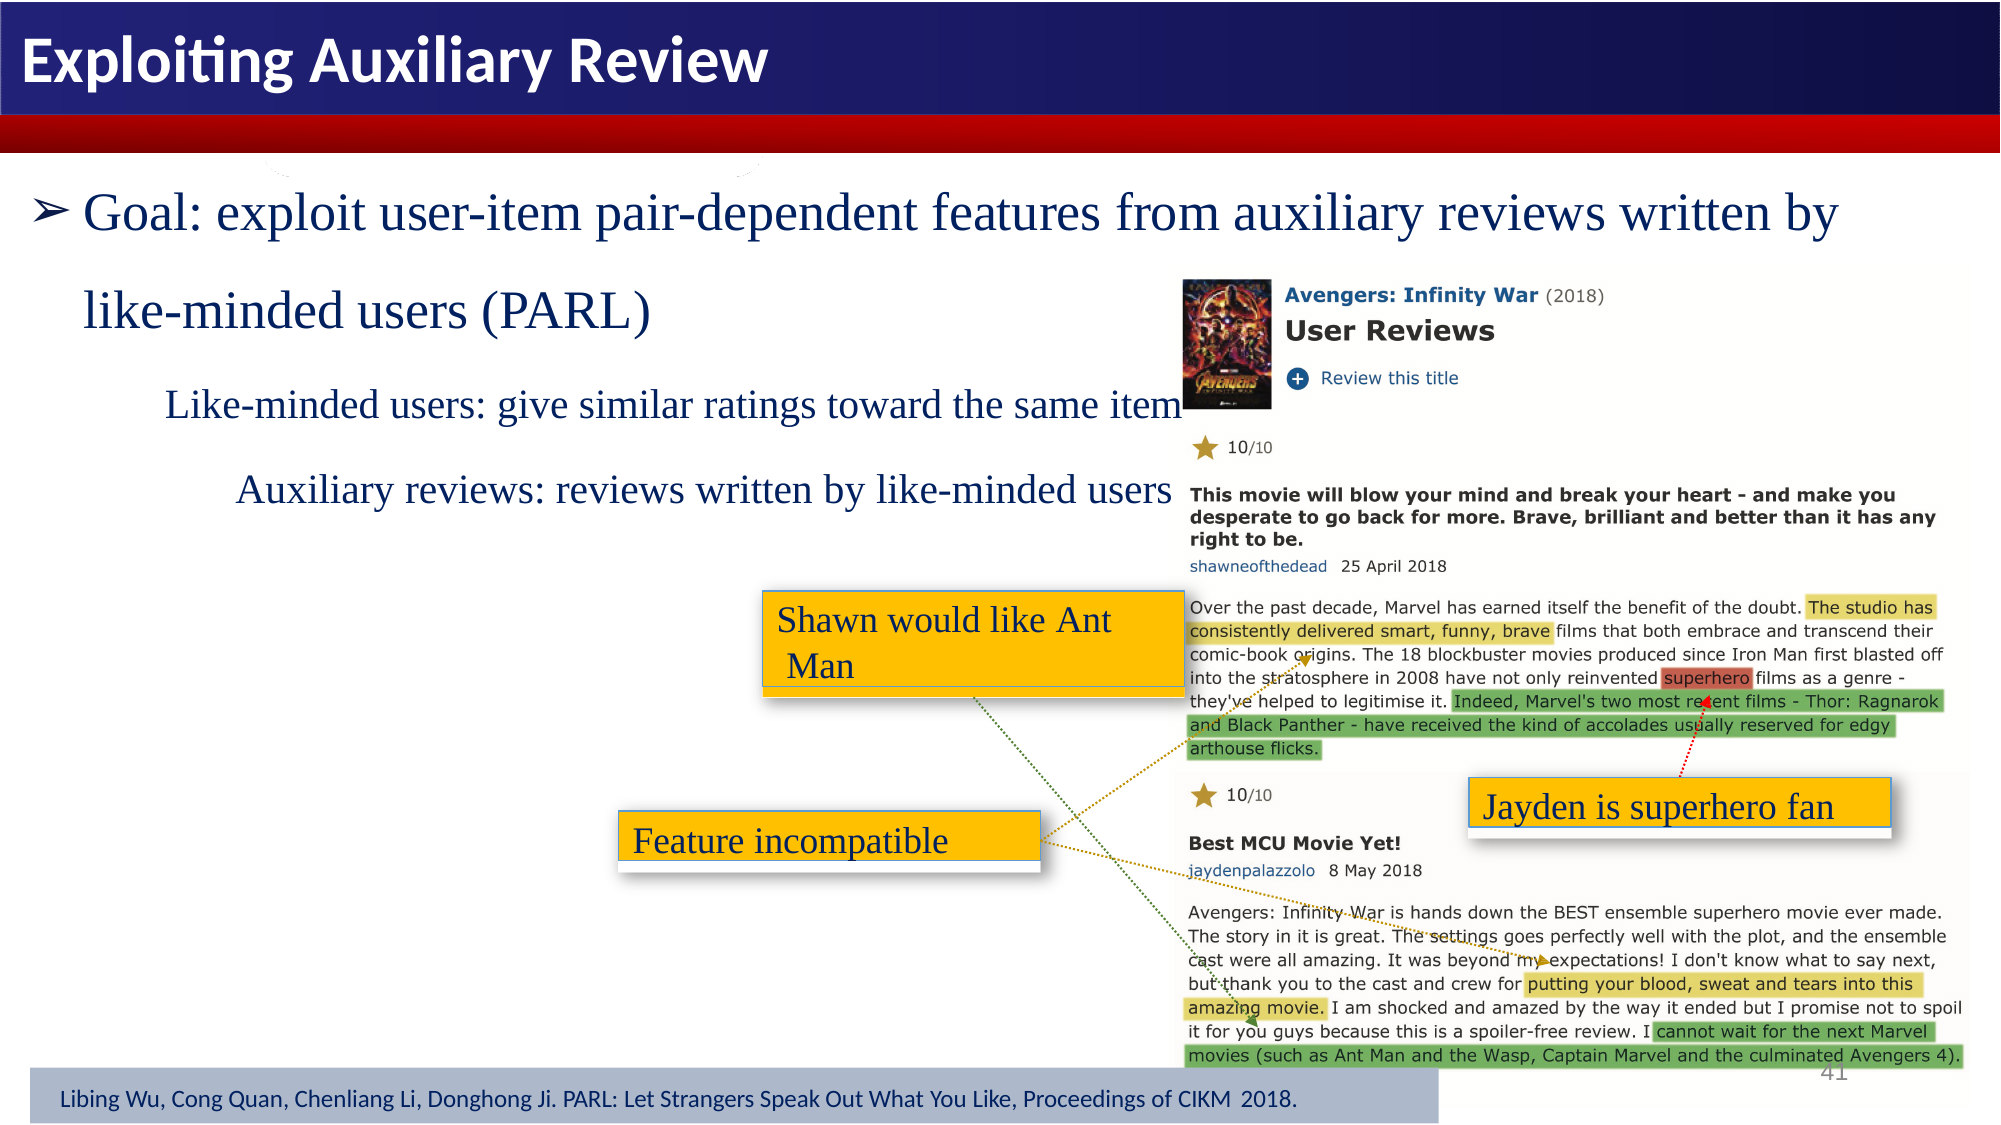

# Exploiting Auxiliary Review
Goal: exploit user-item pair-dependent features from auxiliary reviews written by
like-minded users (PARL)
      Like-minded users: give similar ratings toward the same item
	Auxiliary reviews: reviews written by like-minded users

Shawn would like Ant  Man

Jayden is superhero fan

Feature incompatible

41

Libing Wu, Cong Quan, Chenliang Li, Donghong Ji. PARL: Let Strangers Speak Out What You Like, Proceedings of CIKM 2018.